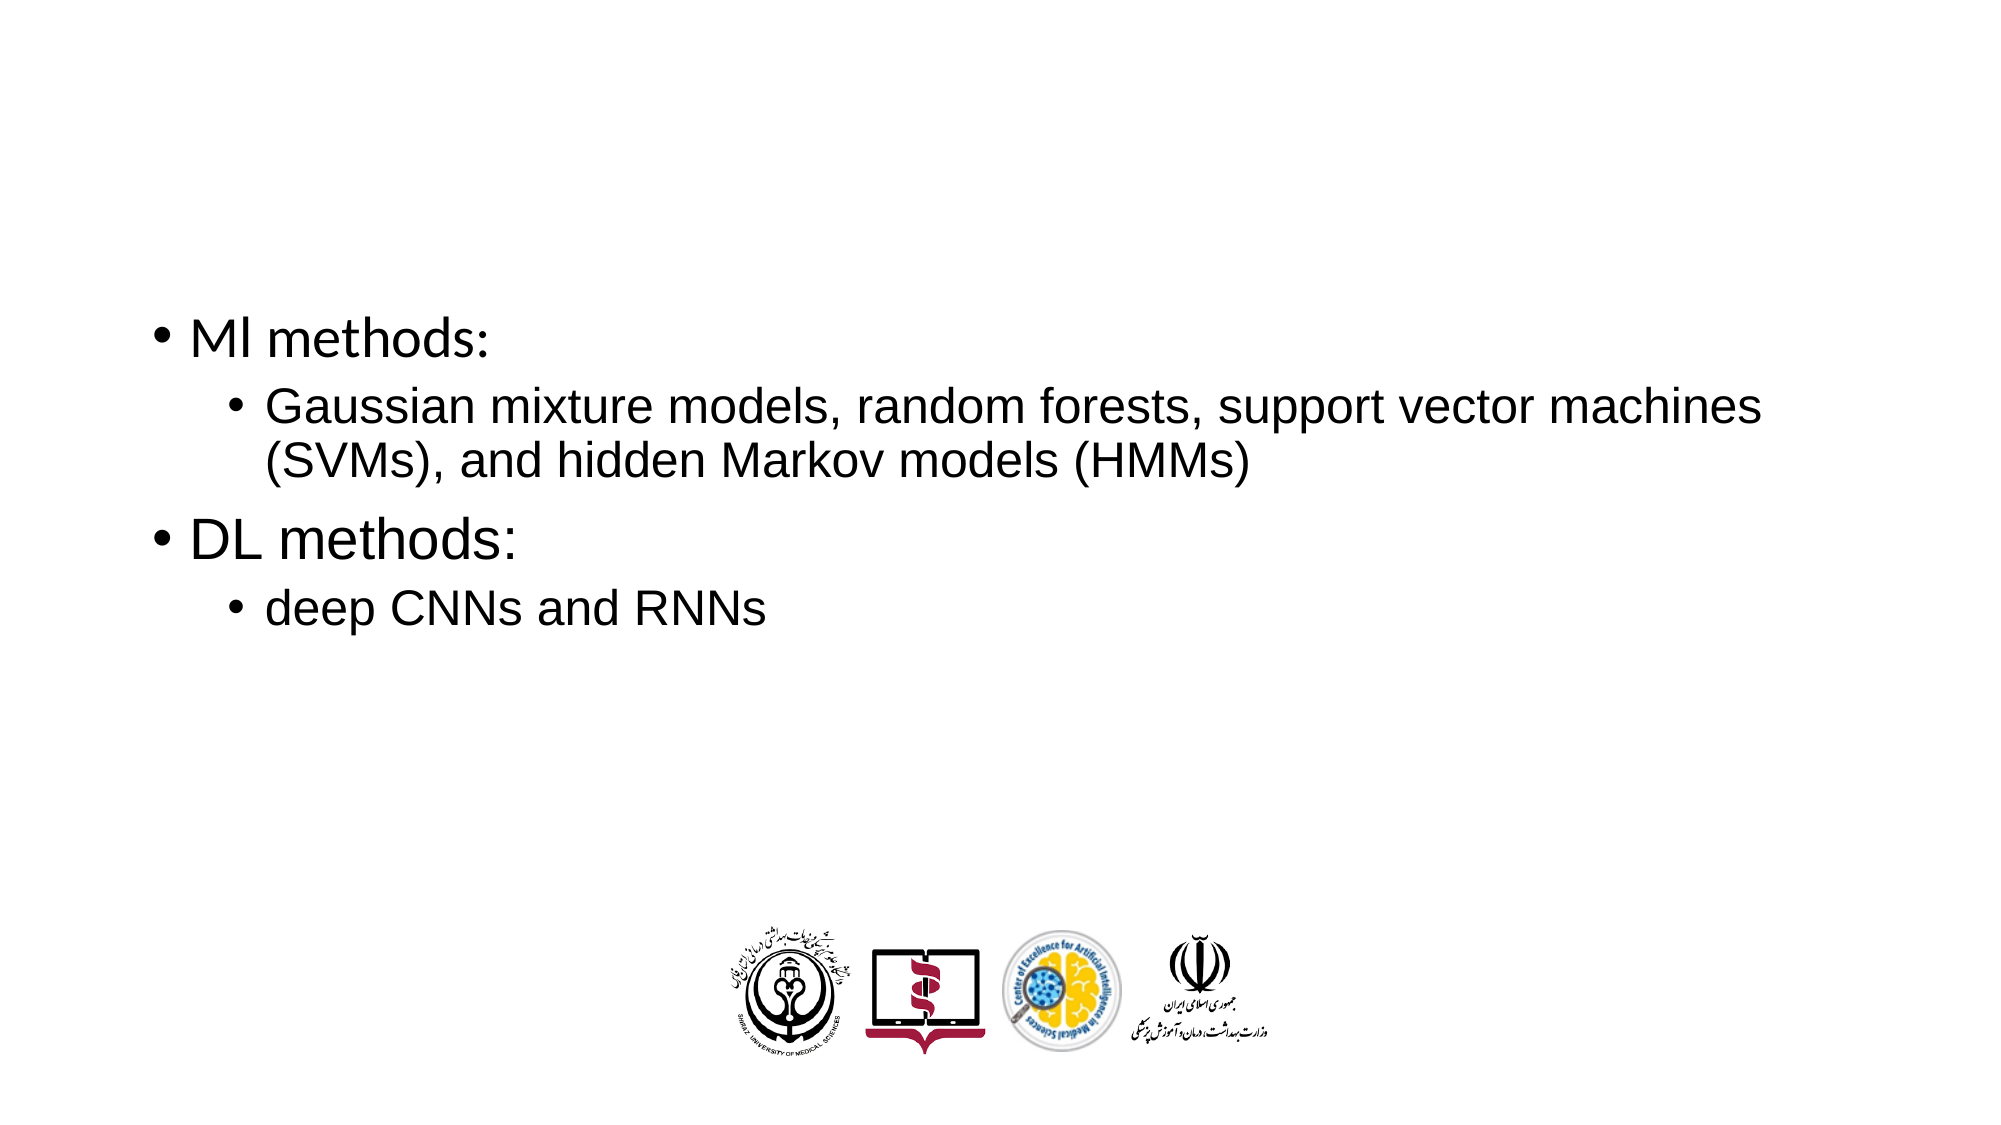

#
Ml methods:
Gaussian mixture models, random forests, support vector machines (SVMs), and hidden Markov models (HMMs)
DL methods:
deep CNNs and RNNs